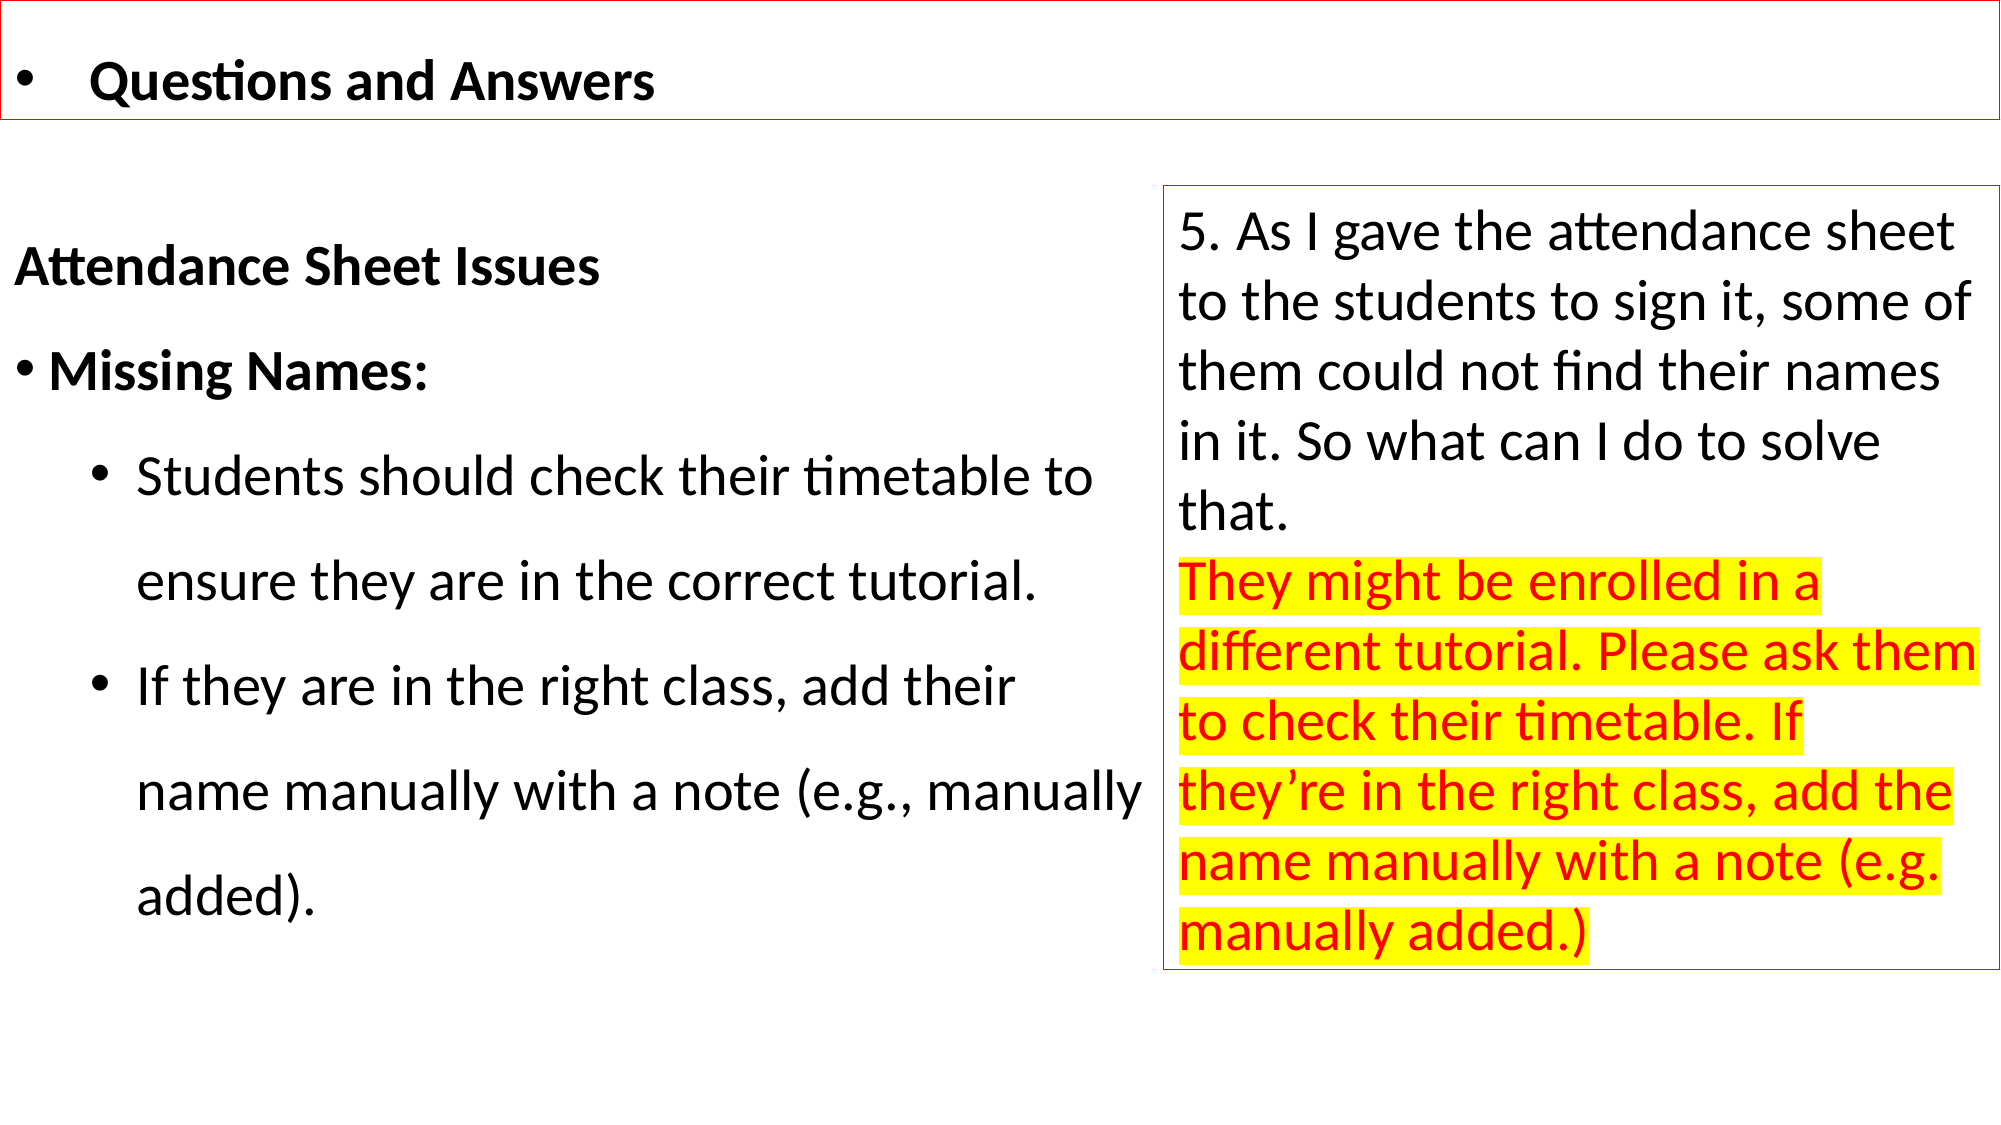

Questions and Answers
Attendance Sheet Issues
 Missing Names:
Students should check their timetable to ensure they are in the correct tutorial.
If they are in the right class, add their name manually with a note (e.g., manually added).
5. As I gave the attendance sheet to the students to sign it, some of them could not find their names in it. So what can I do to solve that.
They might be enrolled in a different tutorial. Please ask them to check their timetable. If they’re in the right class, add the name manually with a note (e.g. manually added.)